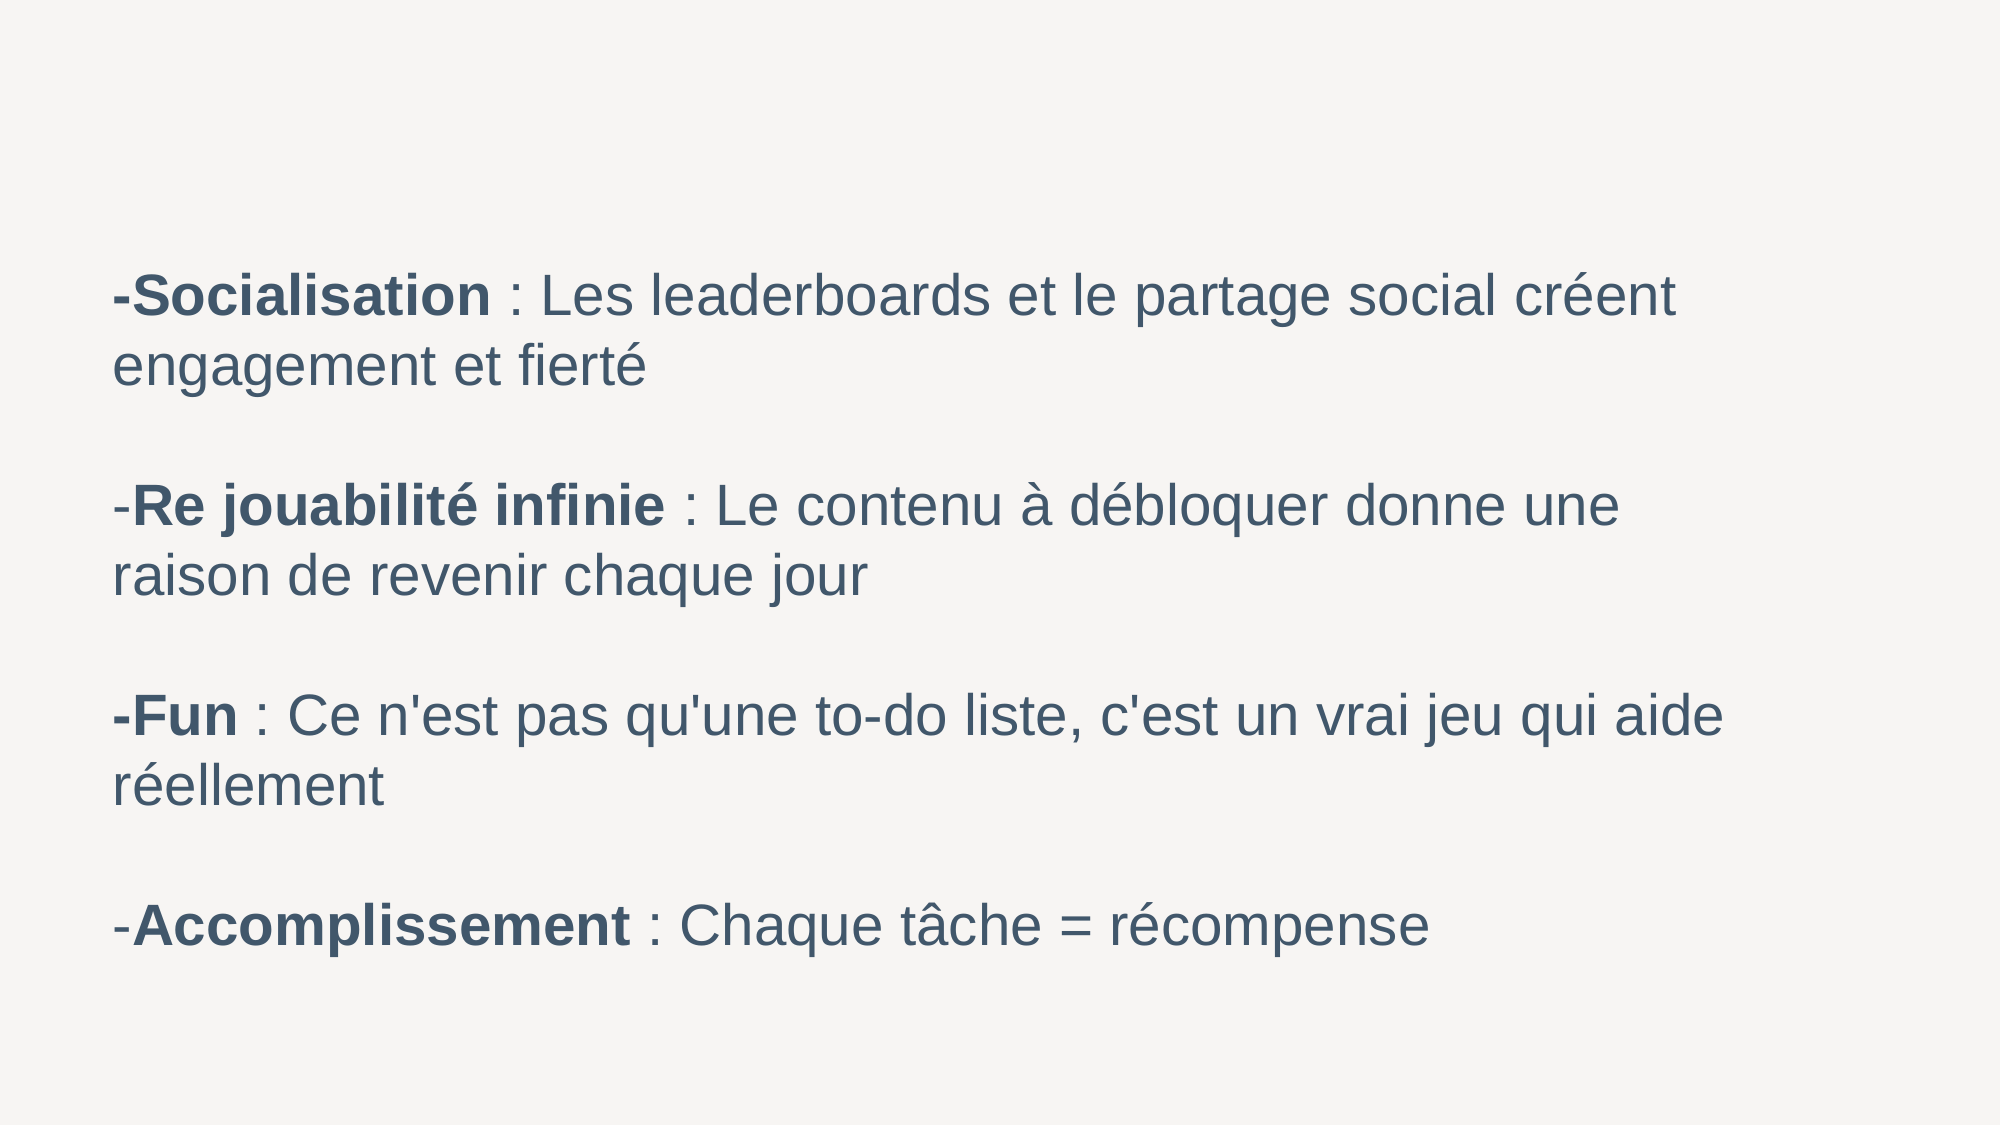

-Socialisation : Les leaderboards et le partage social créent engagement et fierté

-Re jouabilité infinie : Le contenu à débloquer donne une raison de revenir chaque jour

-Fun : Ce n'est pas qu'une to-do liste, c'est un vrai jeu qui aide réellement

-Accomplissement : Chaque tâche = récompense